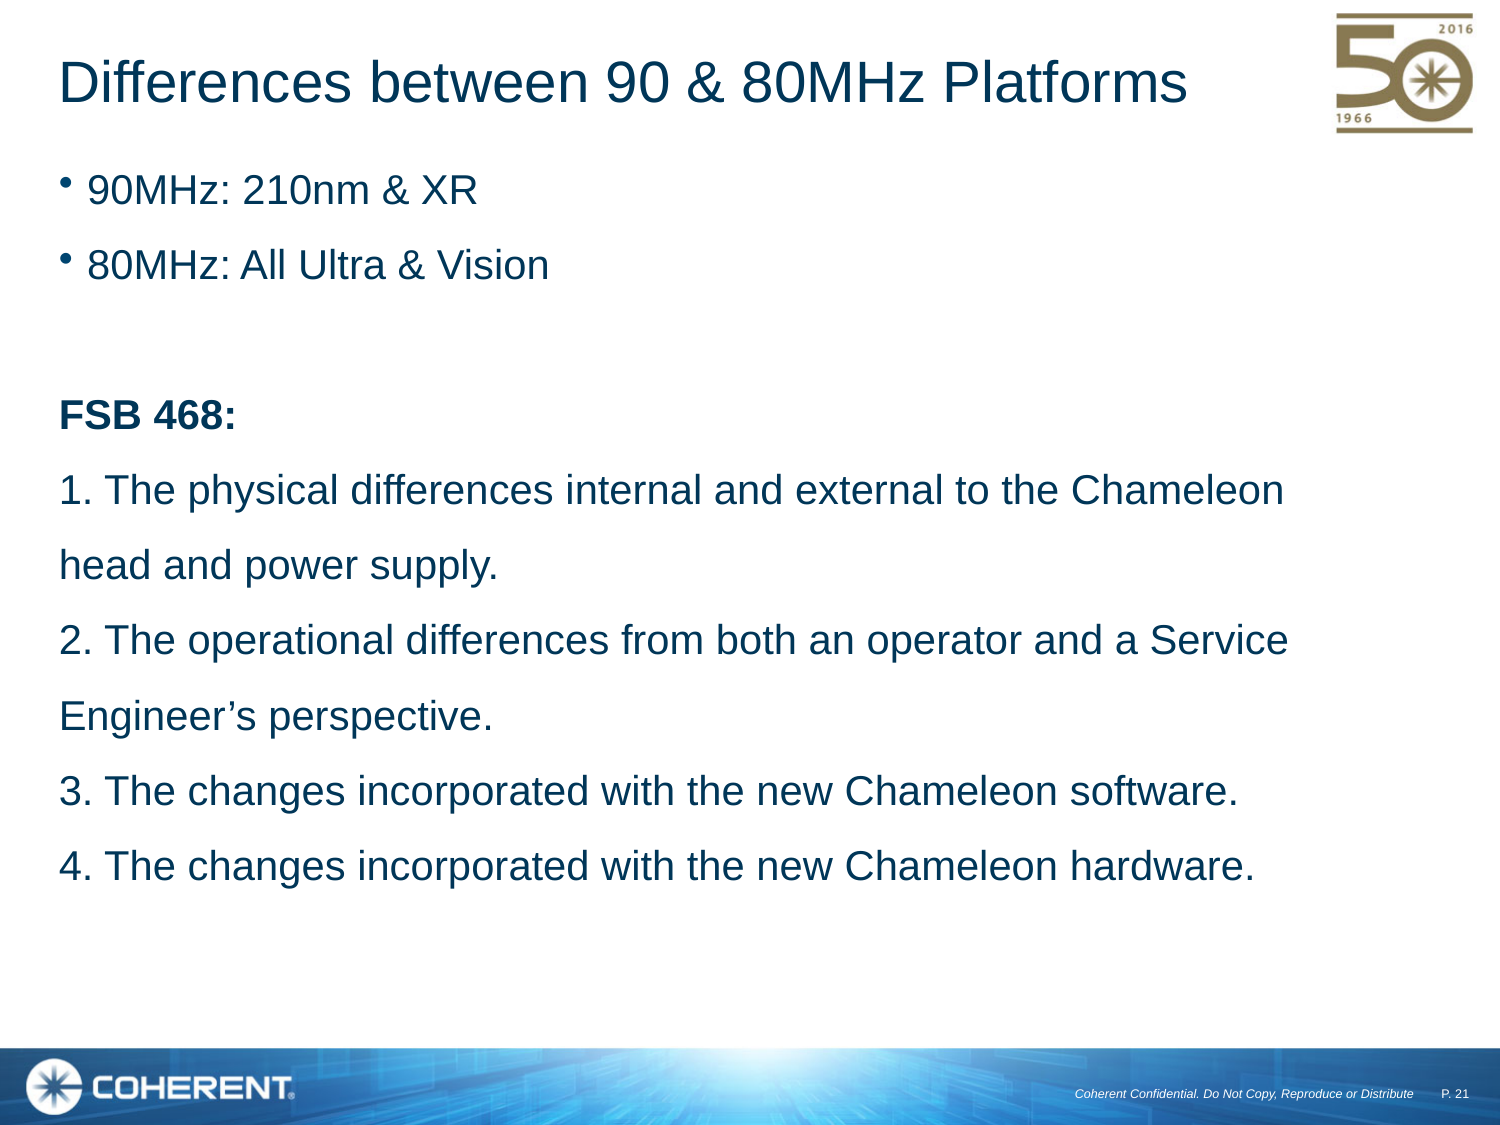

# Differences between 90 & 80MHz Platforms
90MHz: 210nm & XR
80MHz: All Ultra & Vision

FSB 468:
1. The physical differences internal and external to the Chameleon
head and power supply.
2. The operational differences from both an operator and a Service
Engineer’s perspective.
3. The changes incorporated with the new Chameleon software.
4. The changes incorporated with the new Chameleon hardware.